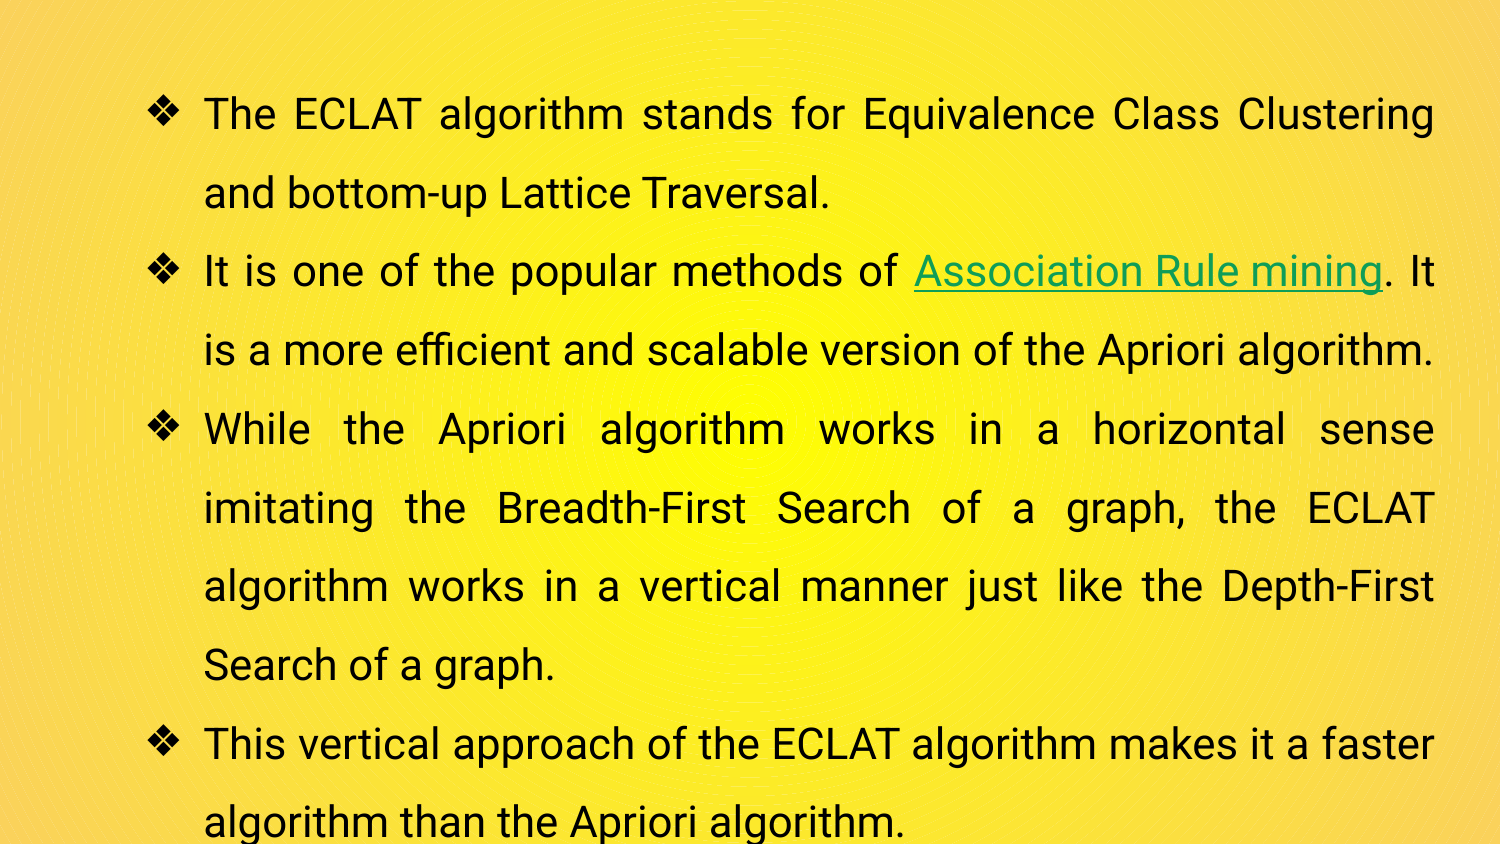

The ECLAT algorithm stands for Equivalence Class Clustering and bottom-up Lattice Traversal.
It is one of the popular methods of Association Rule mining. It is a more efficient and scalable version of the Apriori algorithm.
While the Apriori algorithm works in a horizontal sense imitating the Breadth-First Search of a graph, the ECLAT algorithm works in a vertical manner just like the Depth-First Search of a graph.
This vertical approach of the ECLAT algorithm makes it a faster algorithm than the Apriori algorithm.